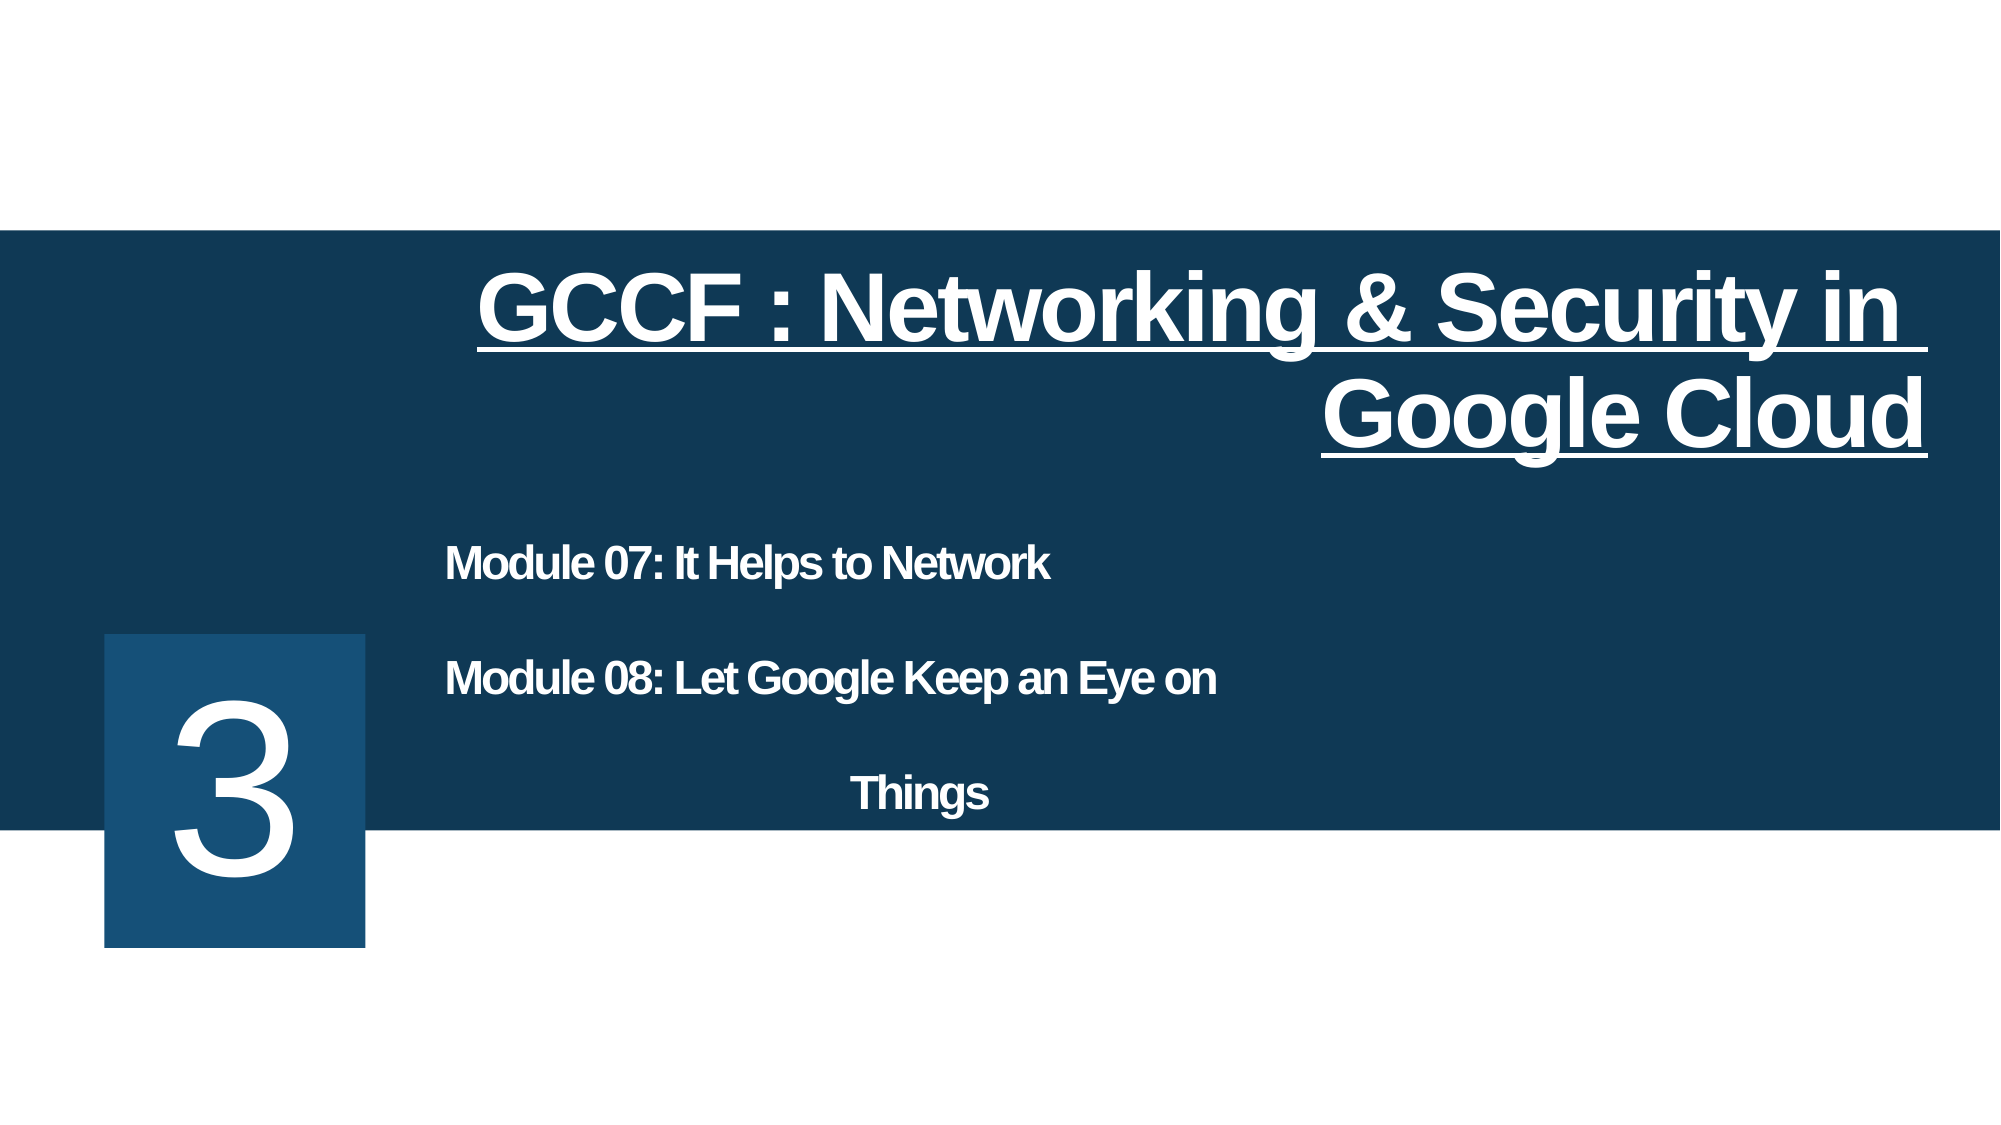

# GCCF : Networking & Security in Google Cloud
Module 07: It Helps to Network
Module 08: Let Google Keep an Eye on Things
3